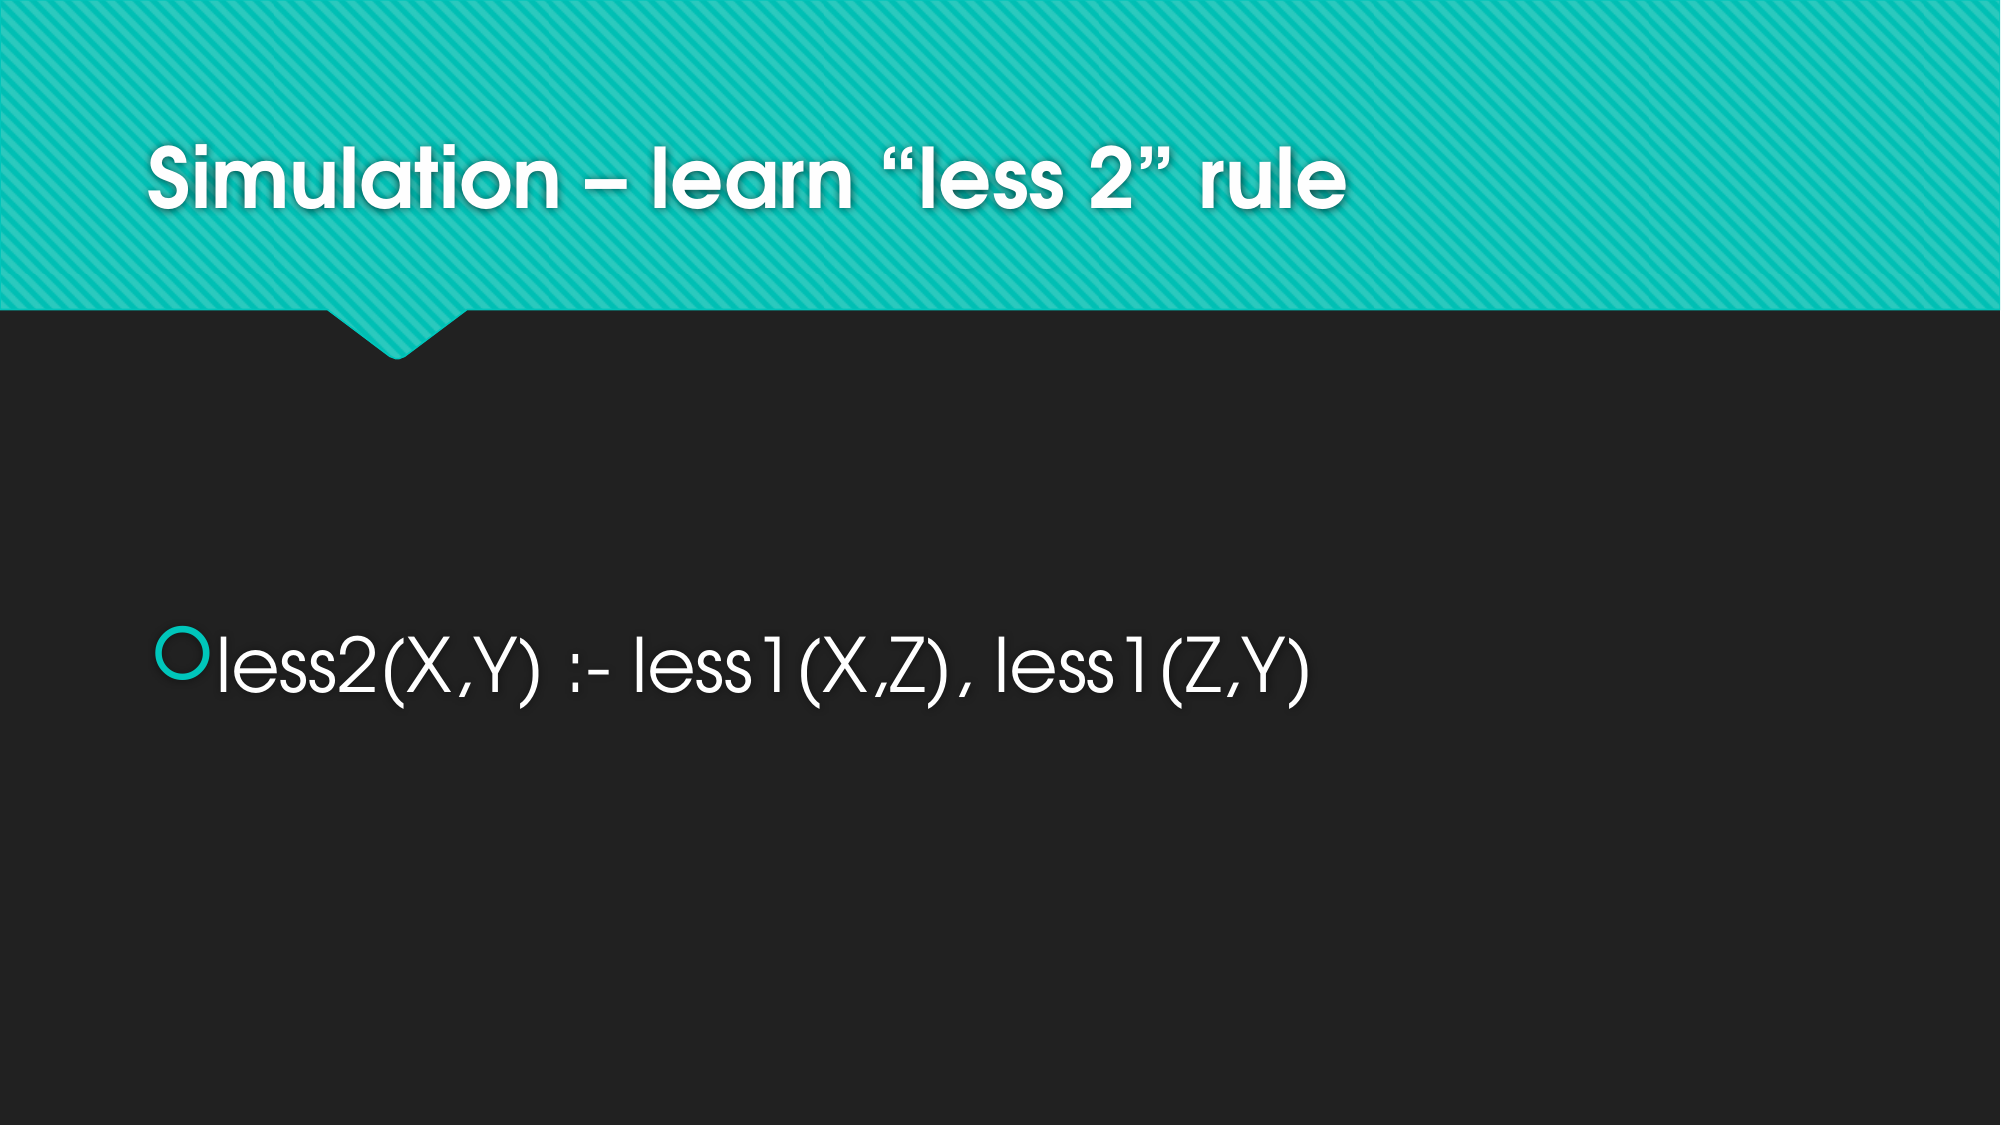

# Simulation – learn “less 2” rule
less2(X,Y) :- less1(X,Z), less1(Z,Y)